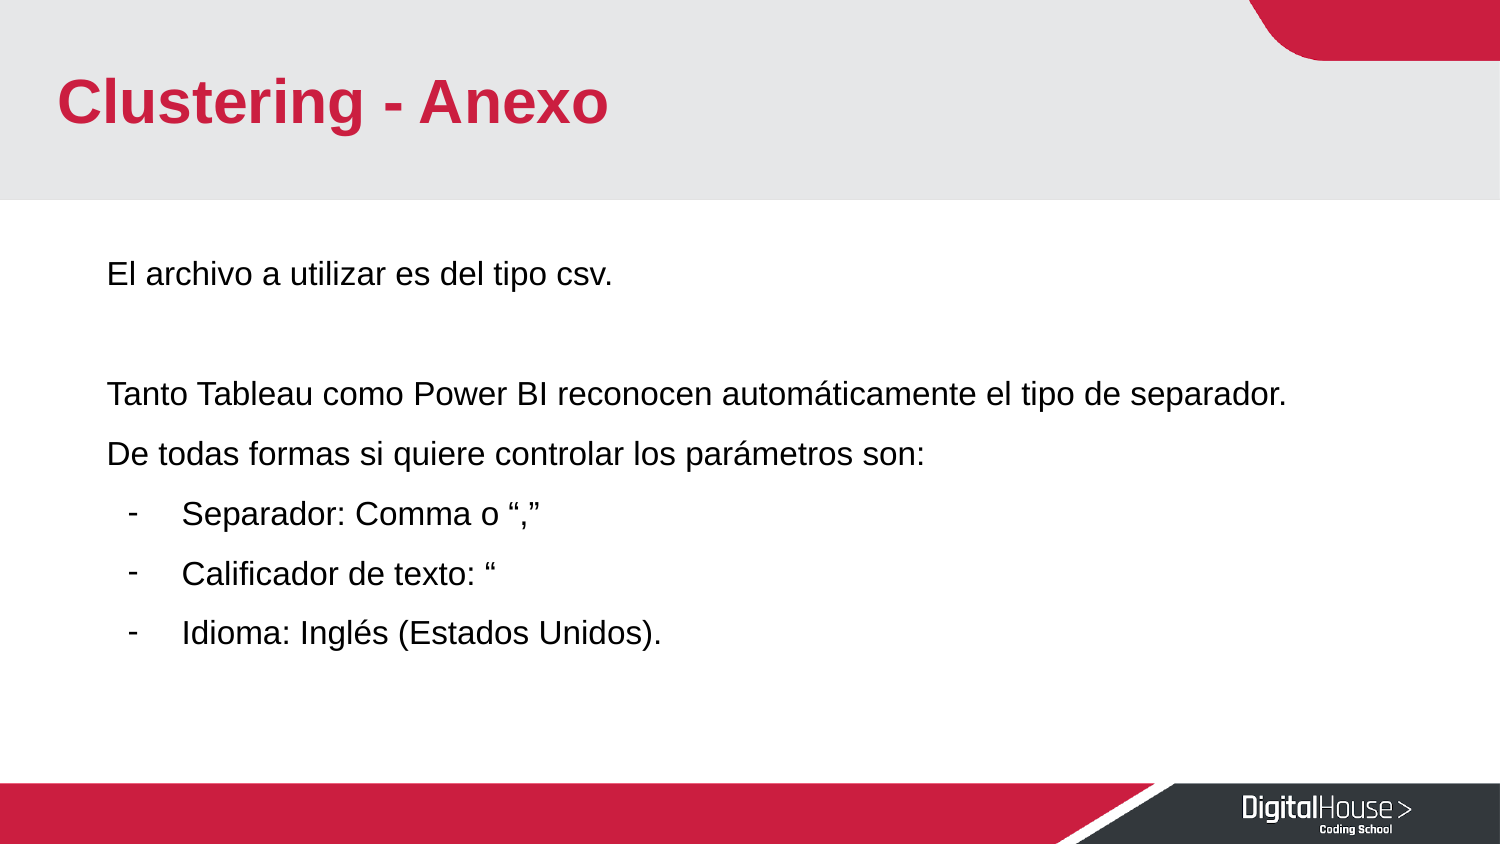

# Clustering - Anexo

El archivo a utilizar es del tipo csv.

Tanto Tableau como Power BI reconocen automáticamente el tipo de separador. De todas formas si quiere controlar los parámetros son:
Separador: Comma o “,”
Calificador de texto: “
Idioma: Inglés (Estados Unidos).